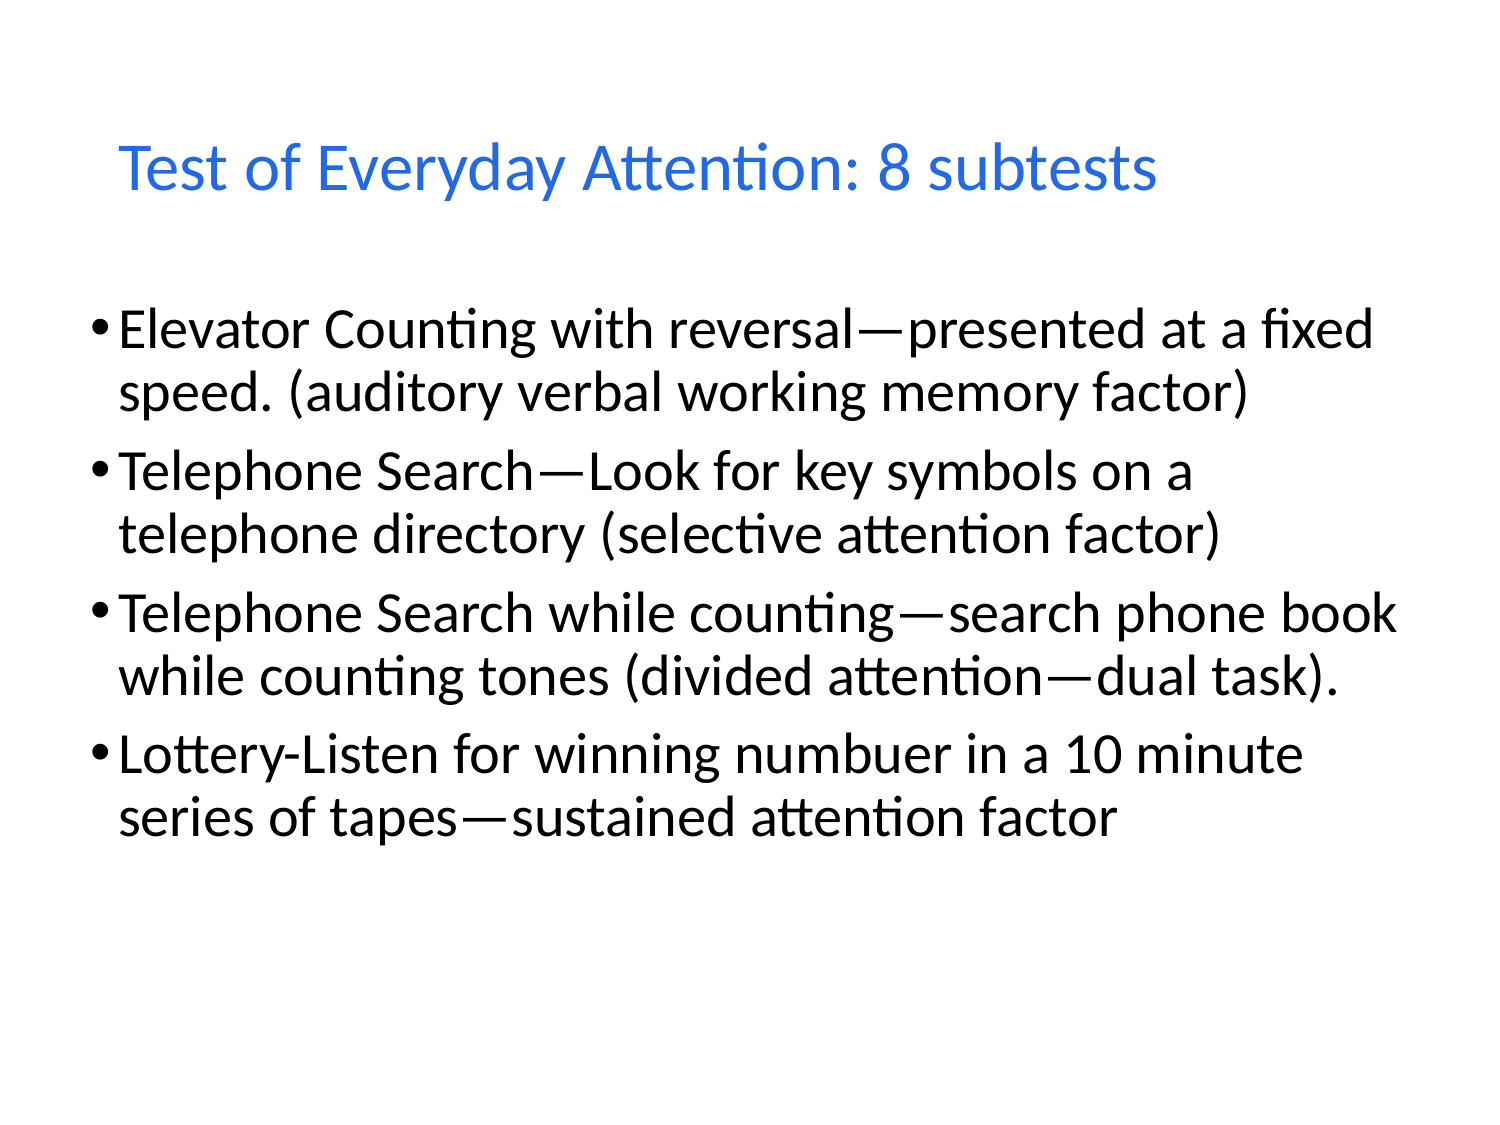

# Test of Everyday Attention: 8 subtests
Elevator Counting with reversal—presented at a fixed speed. (auditory verbal working memory factor)
Telephone Search—Look for key symbols on a telephone directory (selective attention factor)
Telephone Search while counting—search phone book while counting tones (divided attention—dual task).
Lottery-Listen for winning numbuer in a 10 minute series of tapes—sustained attention factor